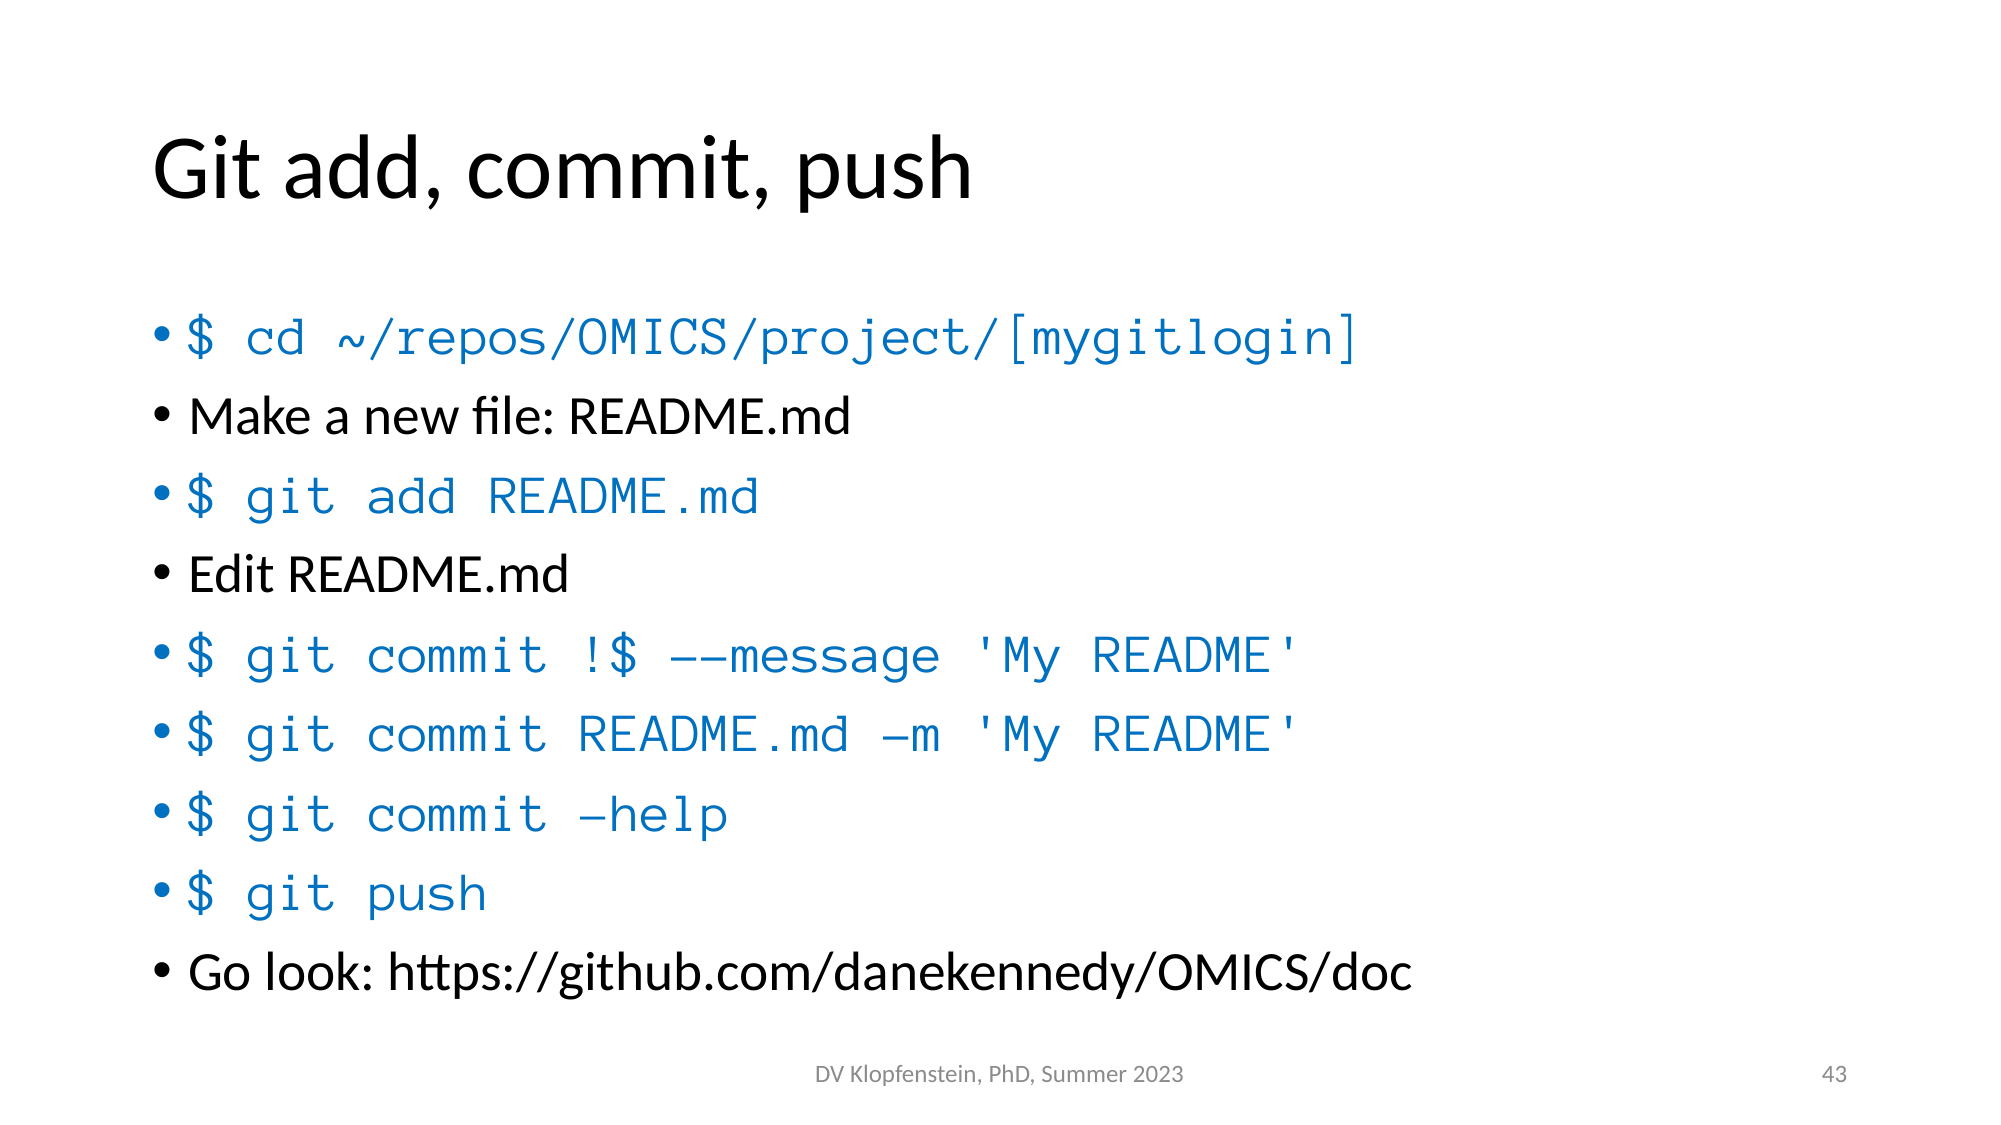

# Git add, commit, push
$ cd ~/repos/OMICS/project/[mygitlogin]
Make a new file: README.md
$ git add README.md
Edit README.md
$ git commit !$ --message 'My README'
$ git commit README.md -m 'My README'
$ git commit –help
$ git push
Go look: https://github.com/danekennedy/OMICS/doc

DV Klopfenstein, PhD, Summer 2023
43